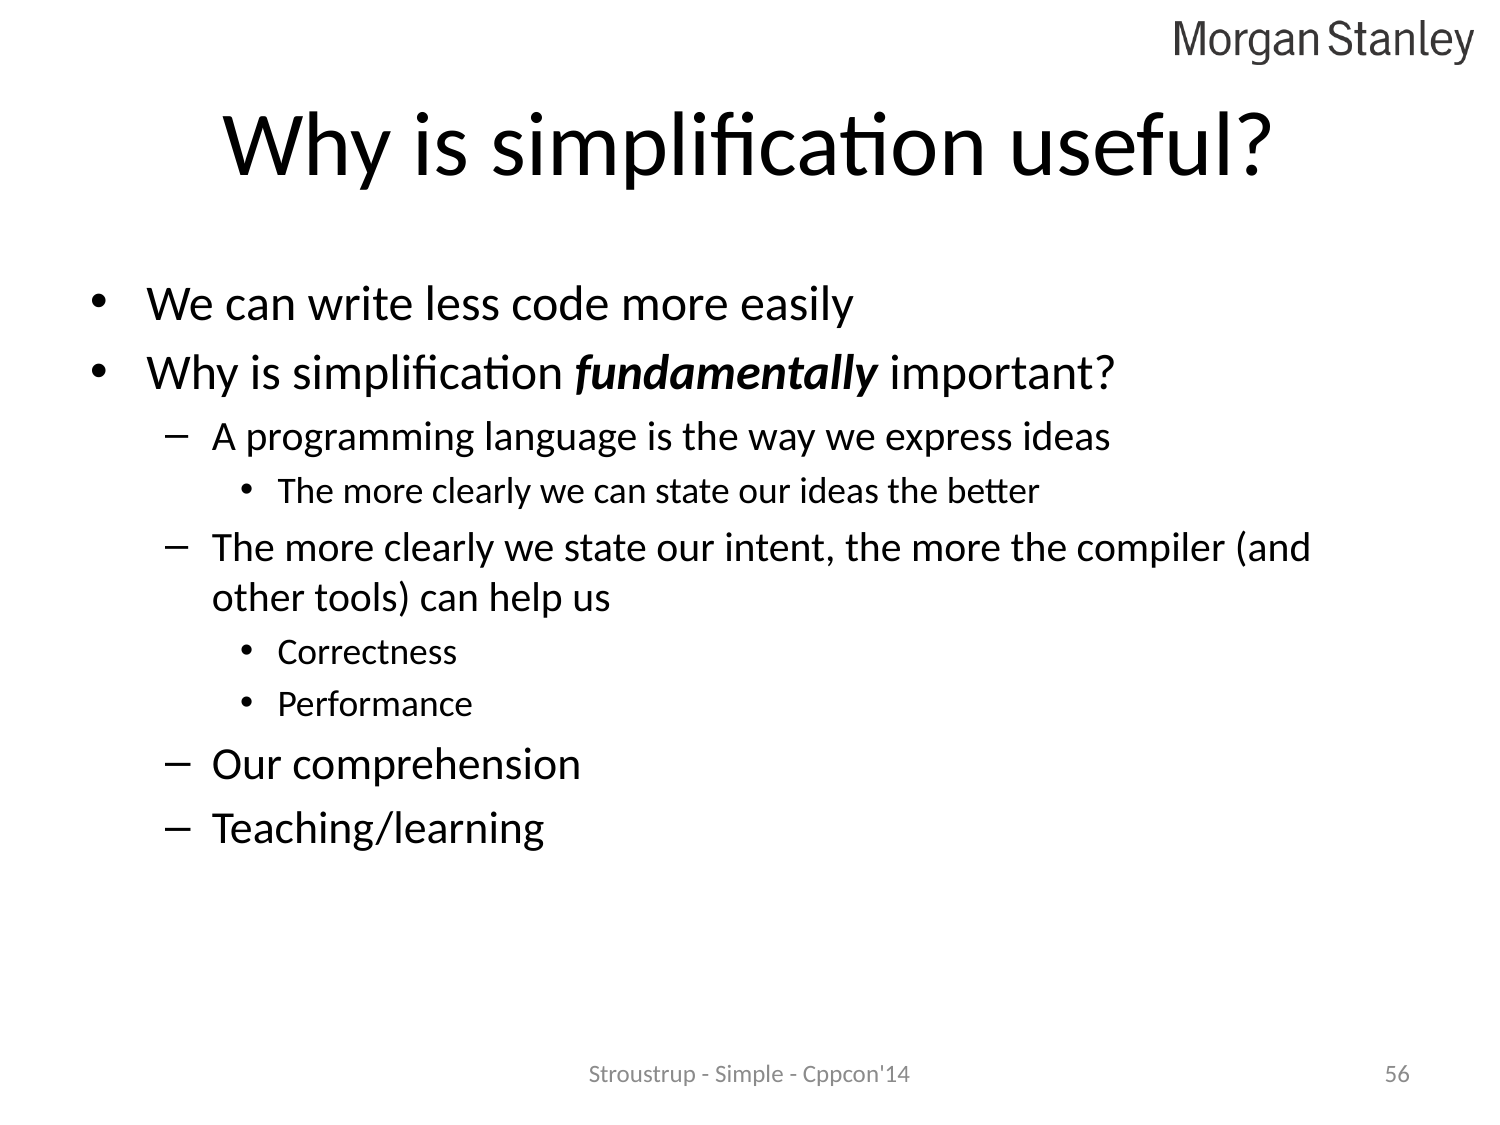

# Why is simplification useful?
We can write less code more easily
Why is simplification fundamentally important?
A programming language is the way we express ideas
The more clearly we can state our ideas the better
The more clearly we state our intent, the more the compiler (and other tools) can help us
Correctness
Performance
Our comprehension
Teaching/learning
Stroustrup - Simple - Cppcon'14
56